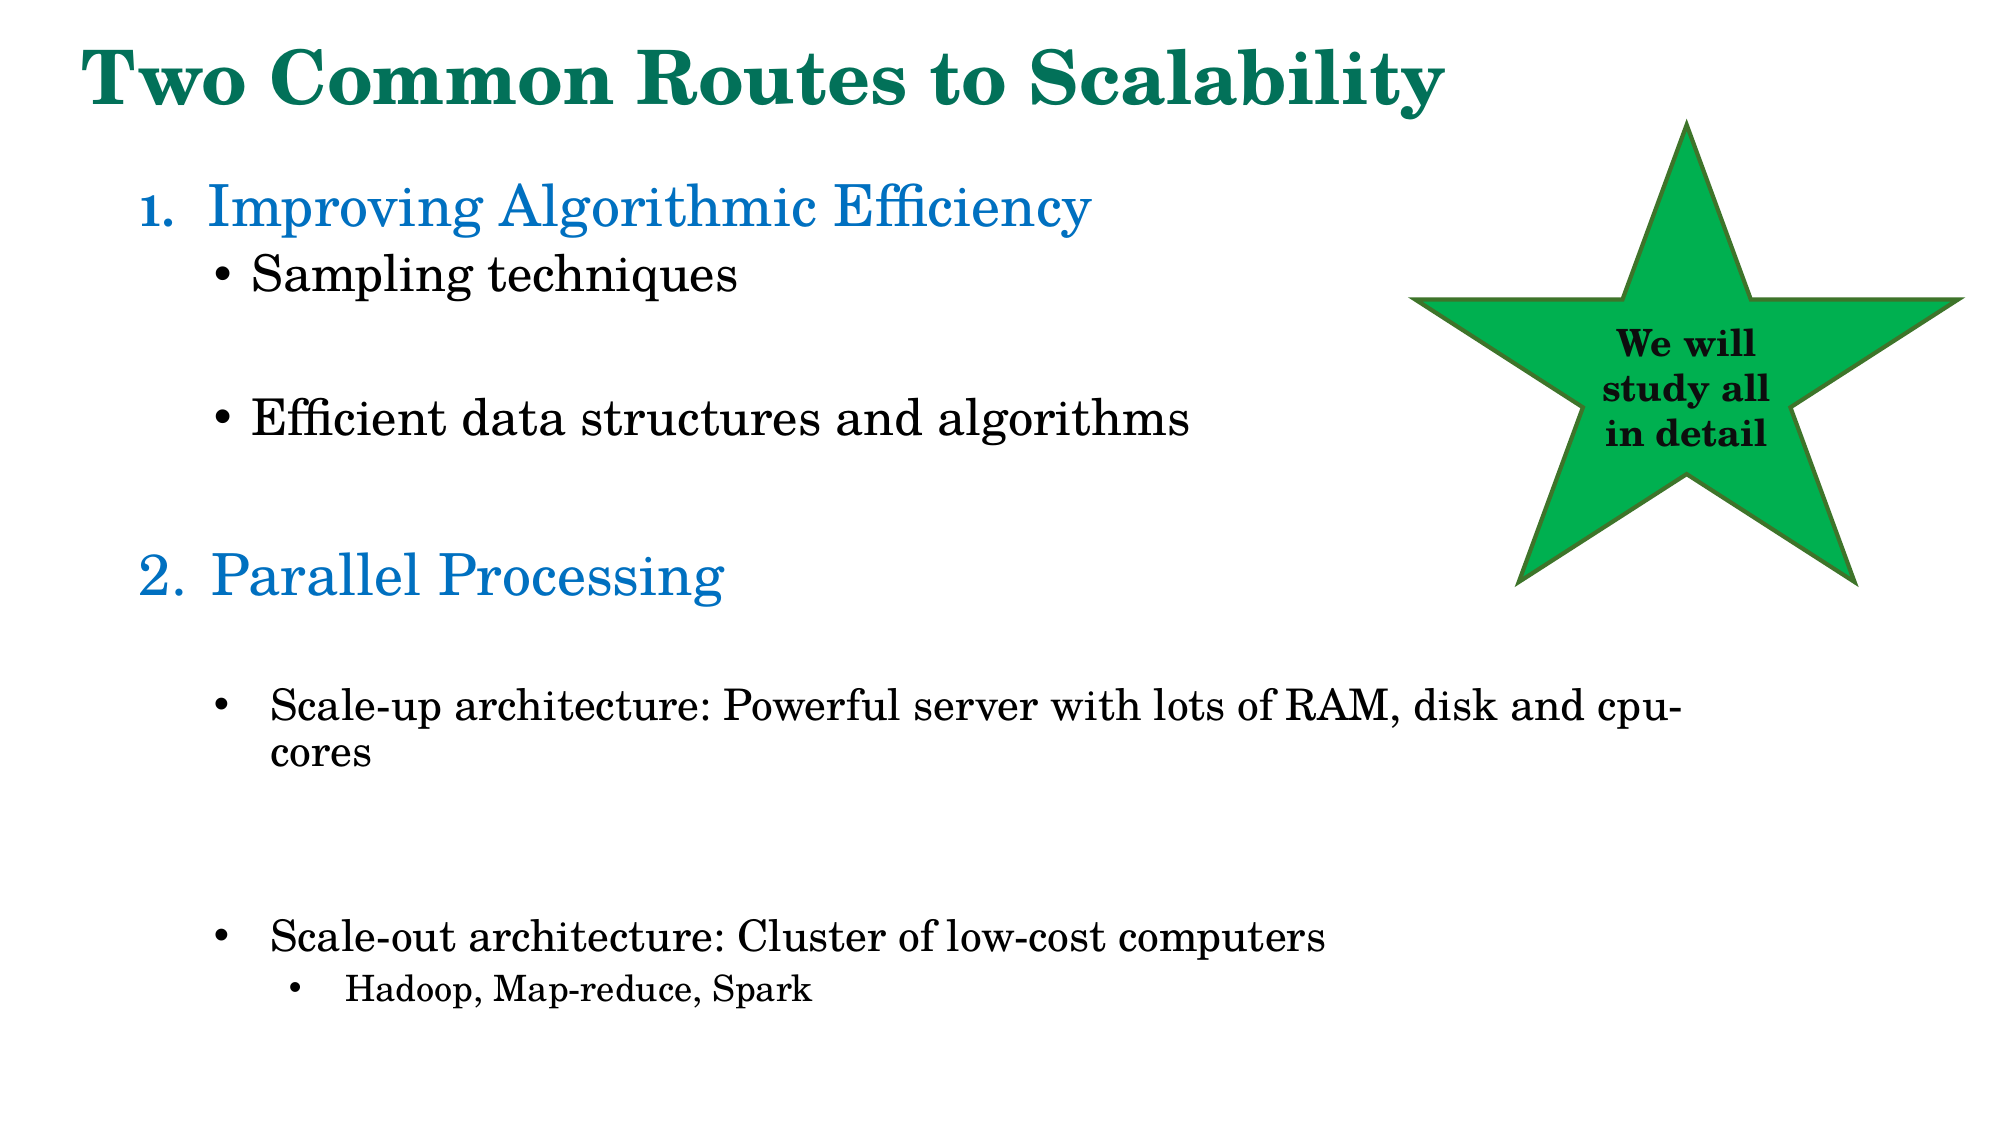

Two Common Routes to Scalability
We will study all in detail
# Improving Algorithmic Efficiency
Sampling techniques

Efficient data structures and algorithms

 Parallel Processing

Scale-up architecture: Powerful server with lots of RAM, disk and cpu-cores

Scale-out architecture: Cluster of low-cost computers
Hadoop, Map-reduce, Spark